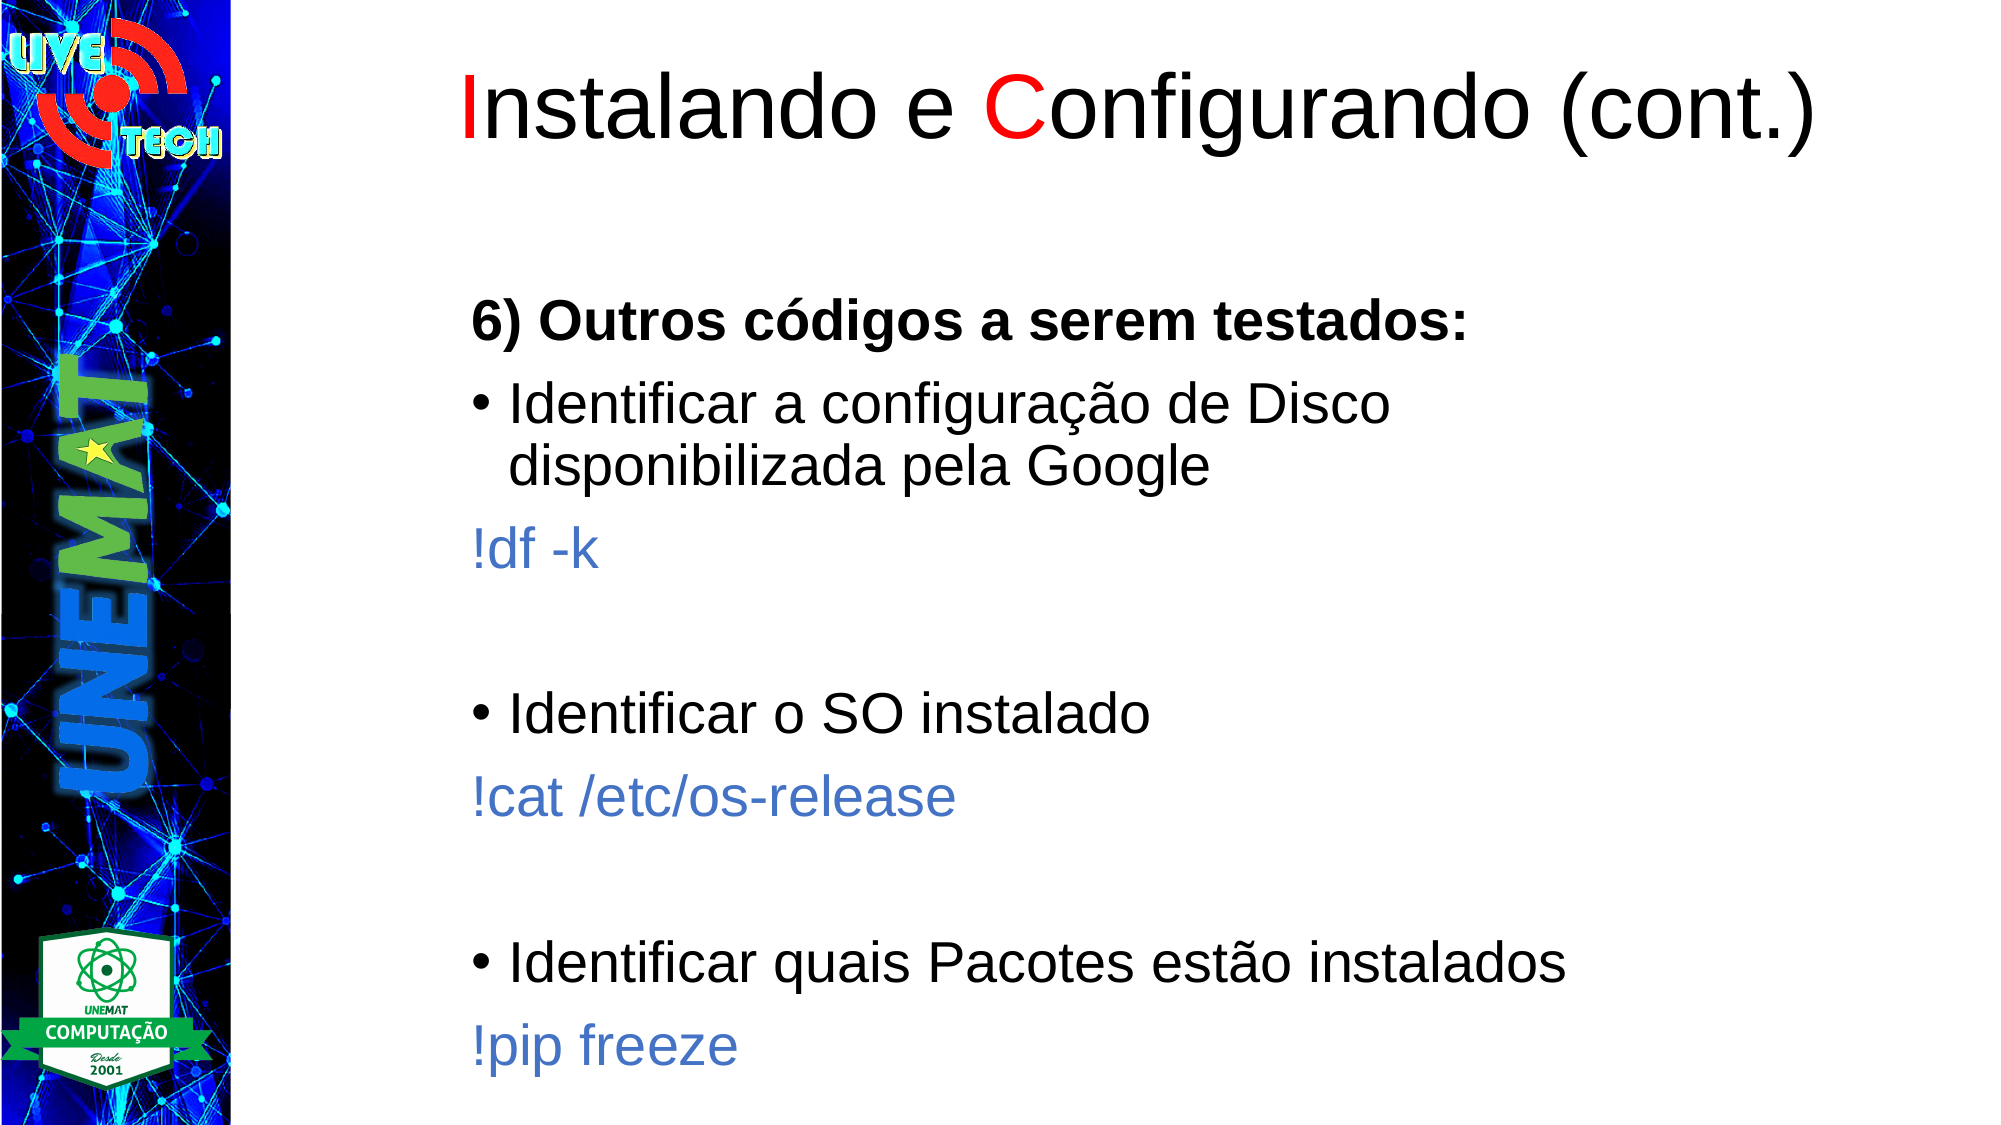

Instalando e Configurando (cont.)
6) Outros códigos a serem testados:
Identificar a configuração de Disco disponibilizada pela Google
!df -k

Identificar o SO instalado
!cat /etc/os-release

Identificar quais Pacotes estão instalados
!pip freeze